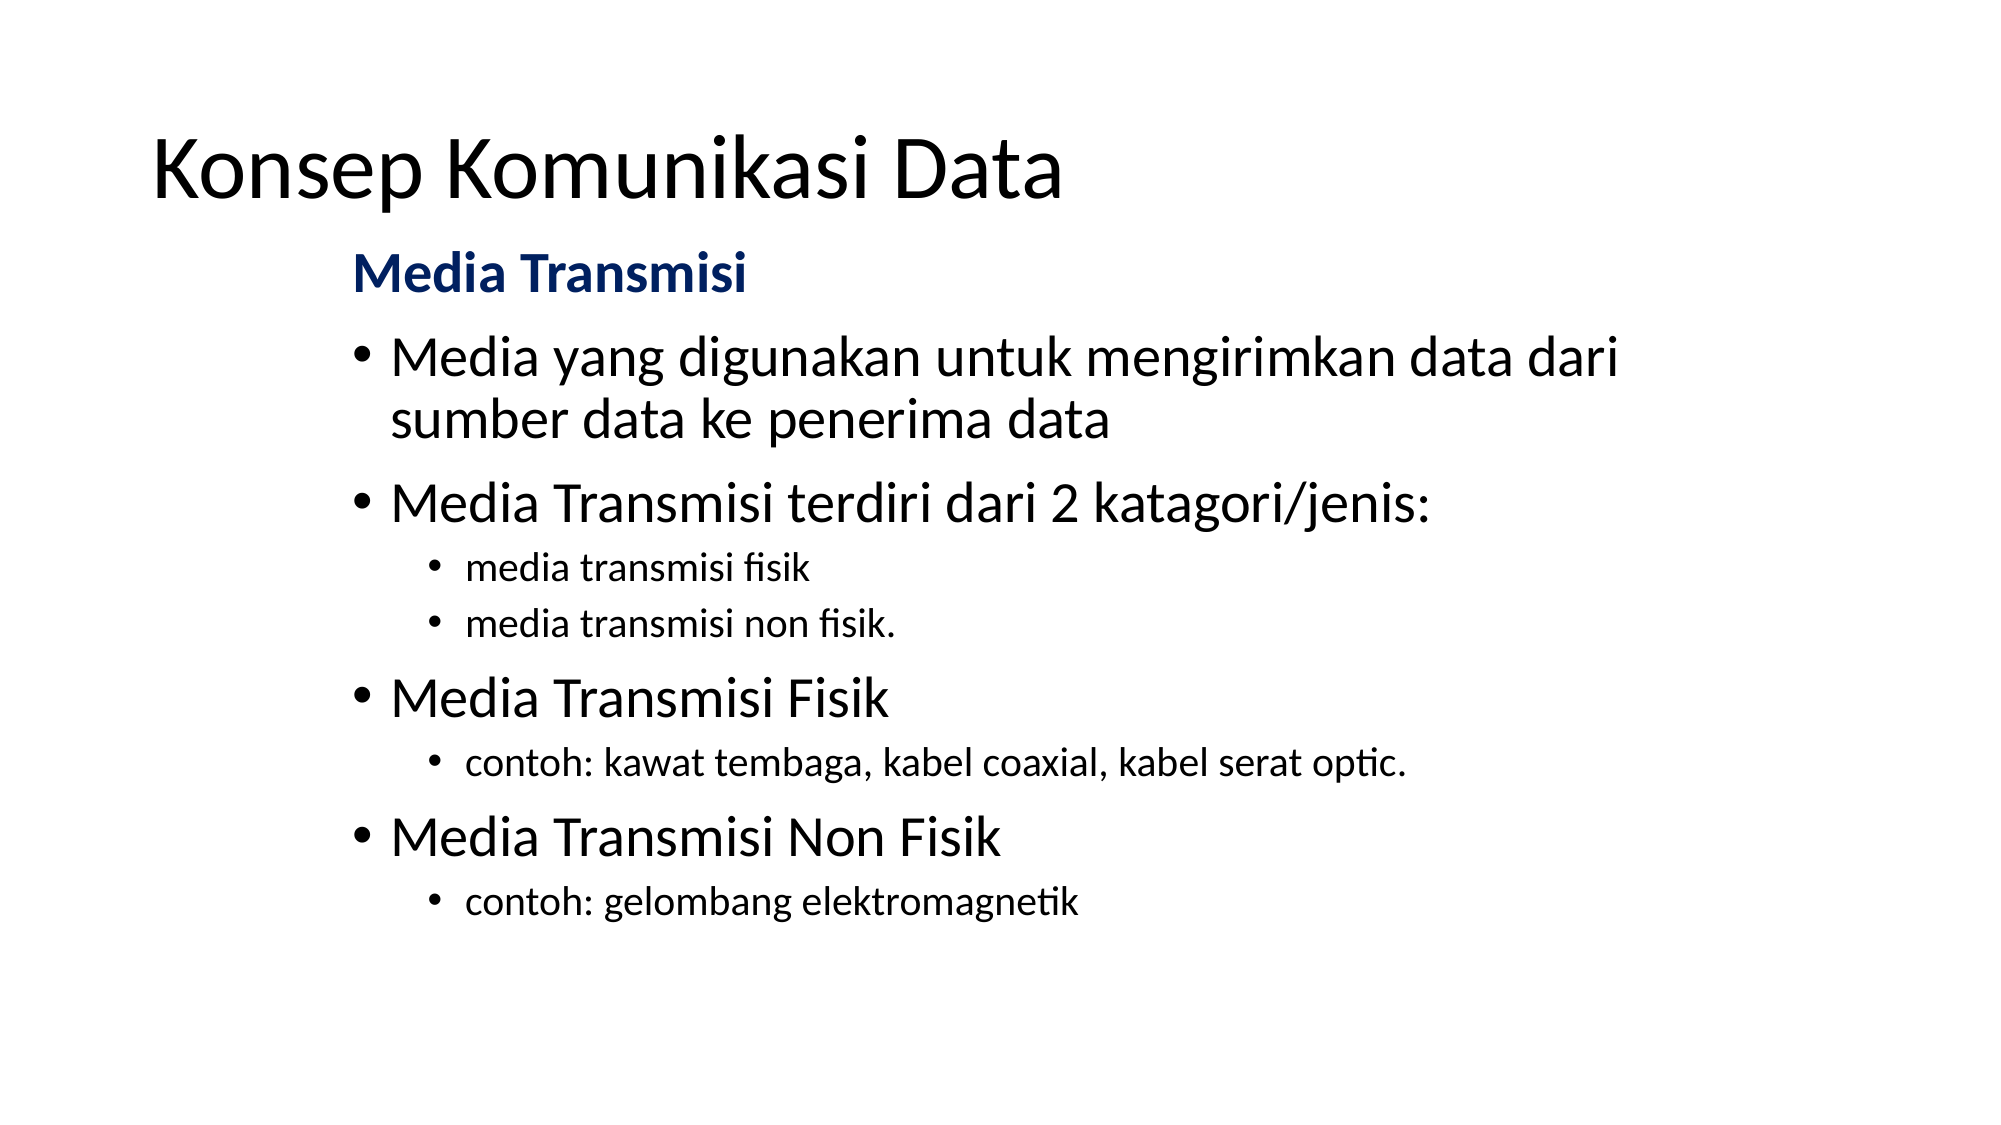

# Konsep Komunikasi Data
Media Transmisi
Media yang digunakan untuk mengirimkan data dari sumber data ke penerima data
Media Transmisi terdiri dari 2 katagori/jenis:
media transmisi fisik
media transmisi non fisik.
Media Transmisi Fisik
contoh: kawat tembaga, kabel coaxial, kabel serat optic.
Media Transmisi Non Fisik
contoh: gelombang elektromagnetik